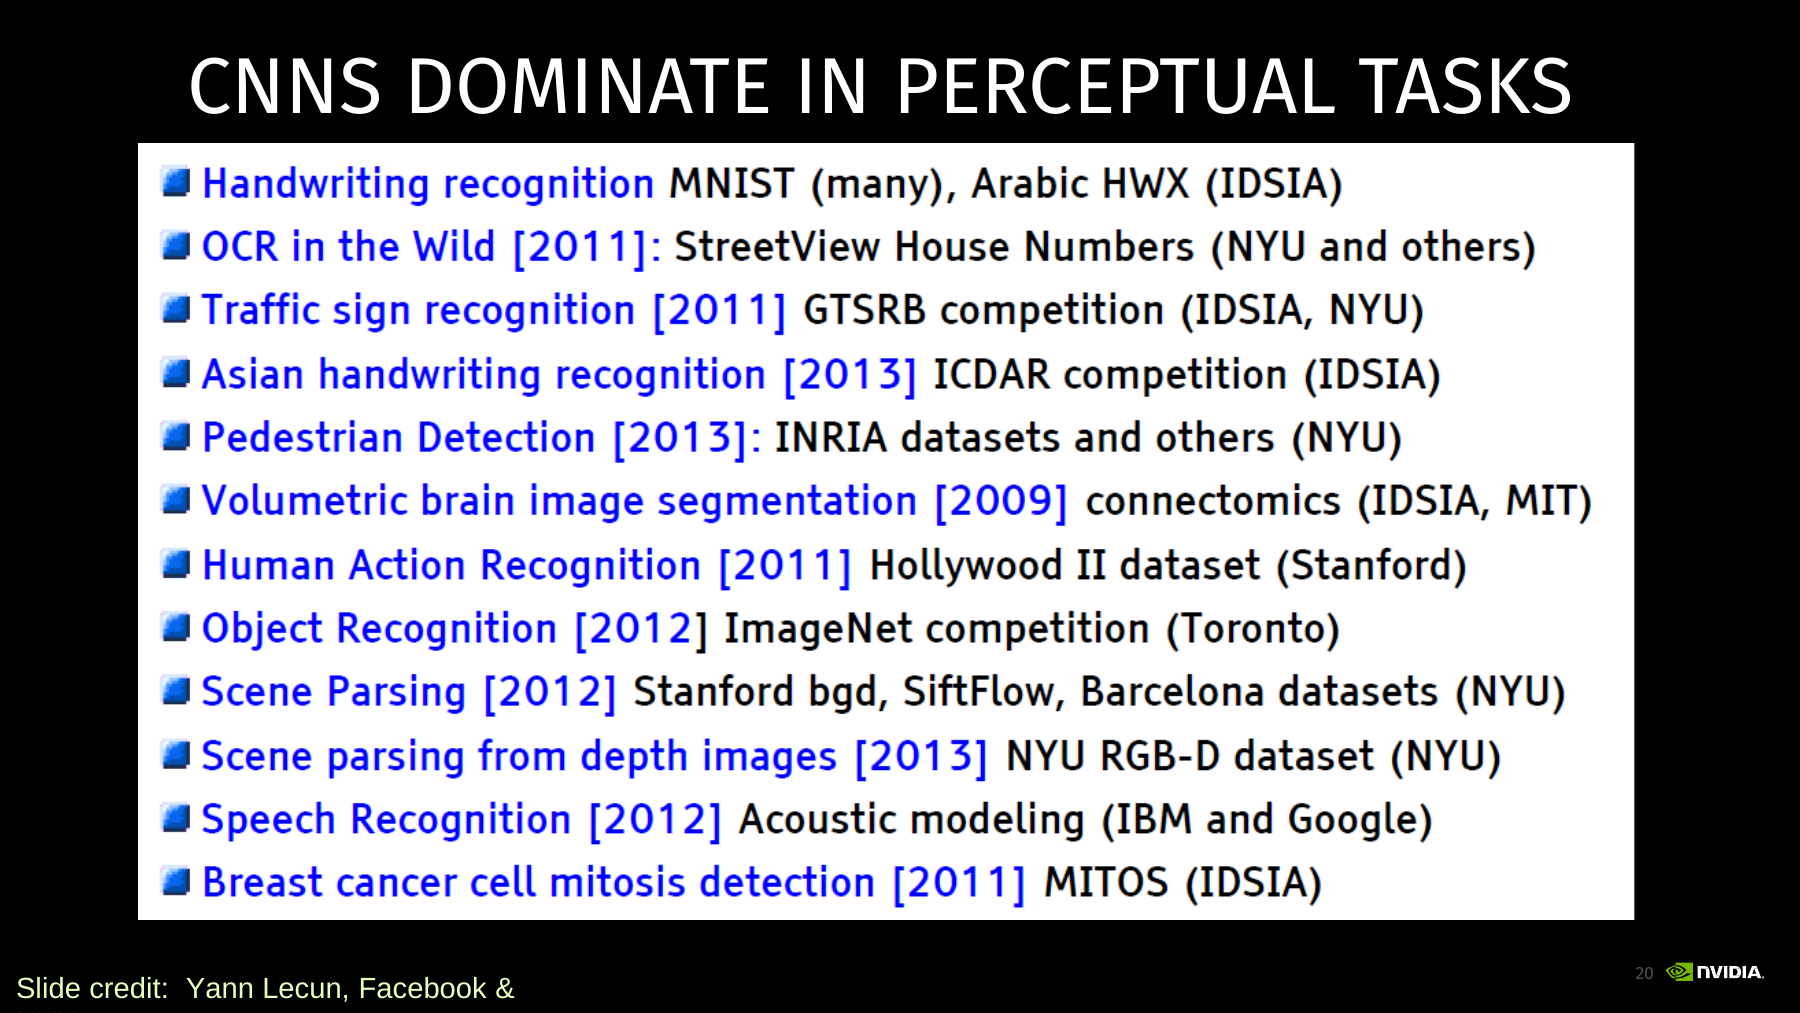

# CNNS DOMINATE IN PERCEPTUAL TASKS

20

Slide credit:  Yann Lecun, Facebook & NYU